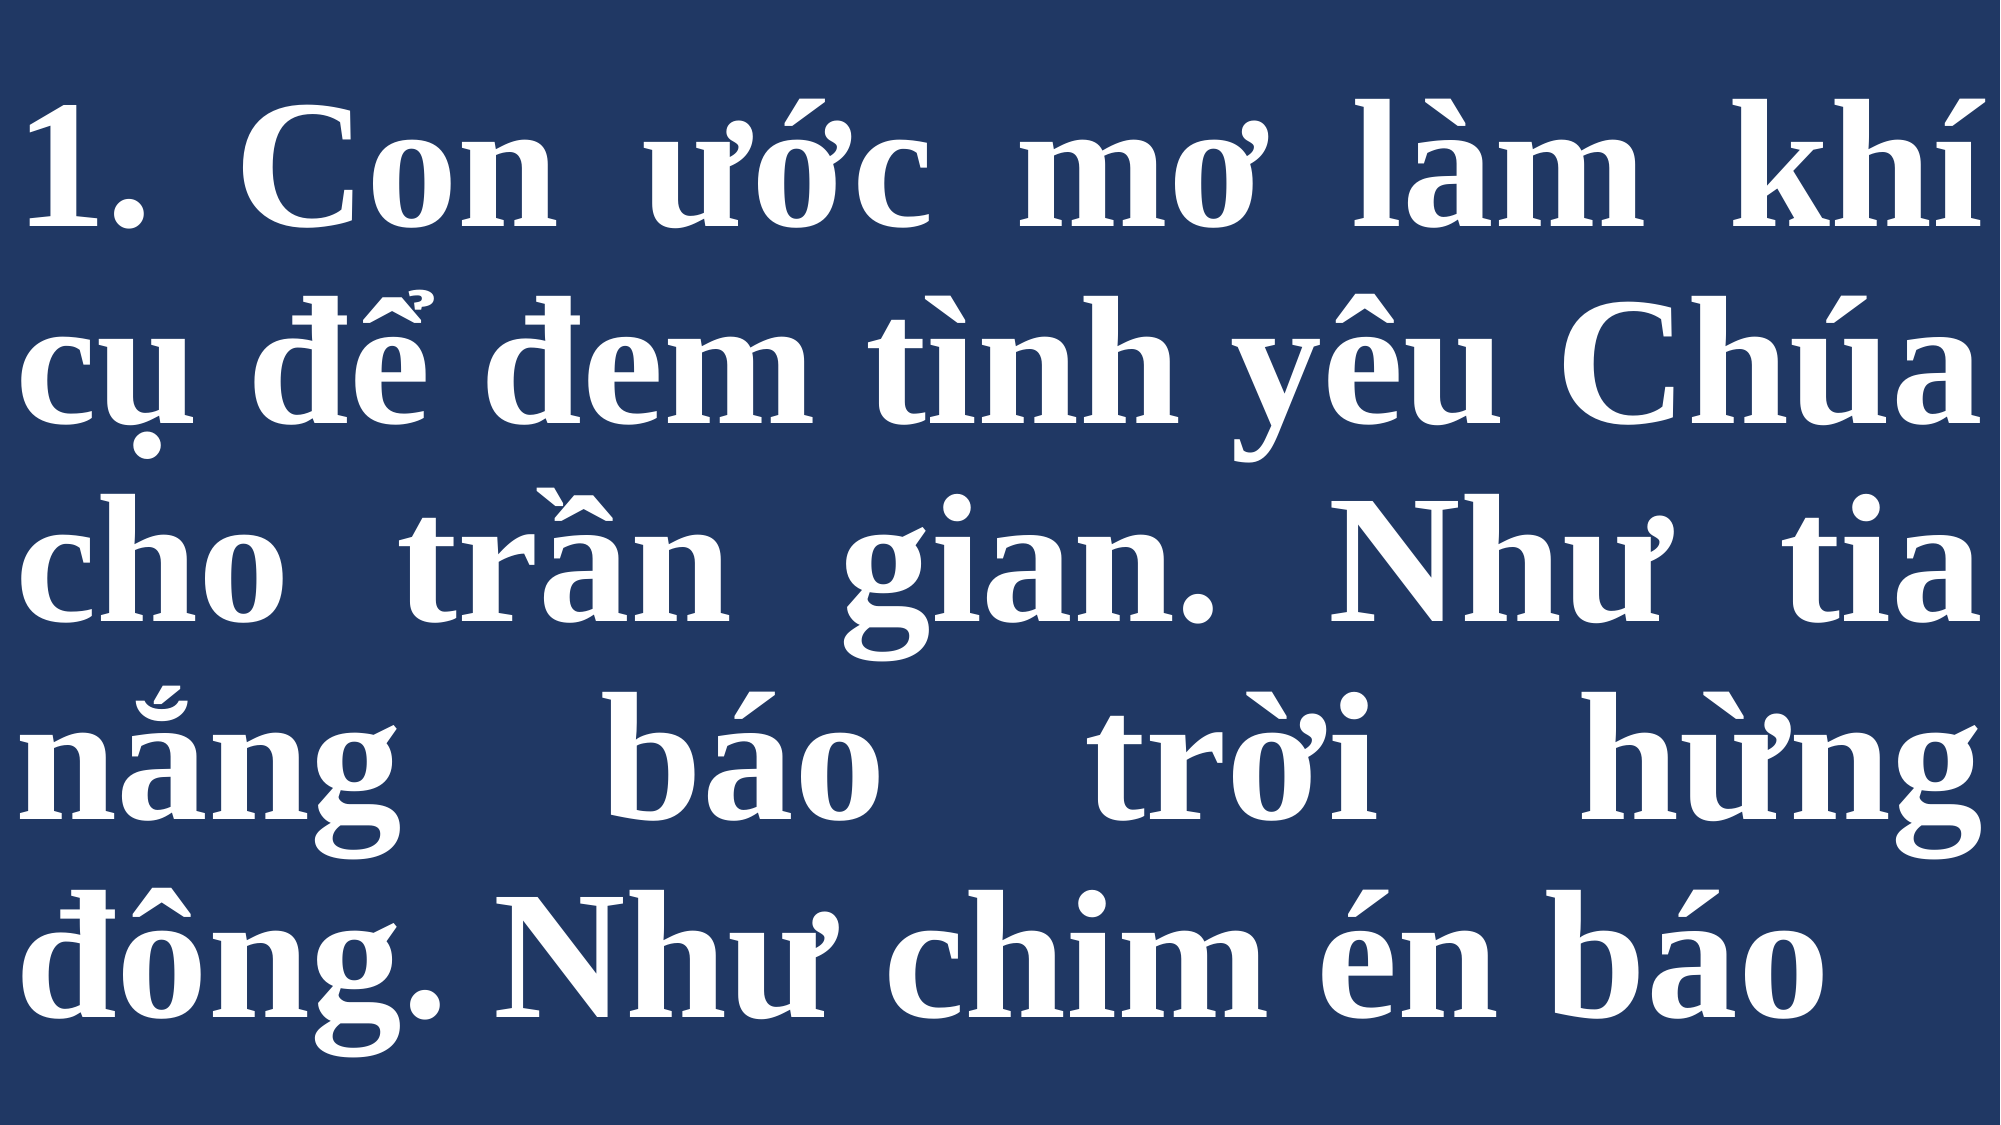

# 1. Con ước mơ làm khí cụ để đem tình yêu Chúa cho trần gian. Như tia nắng báo trời hừng đông. Như chim én báo